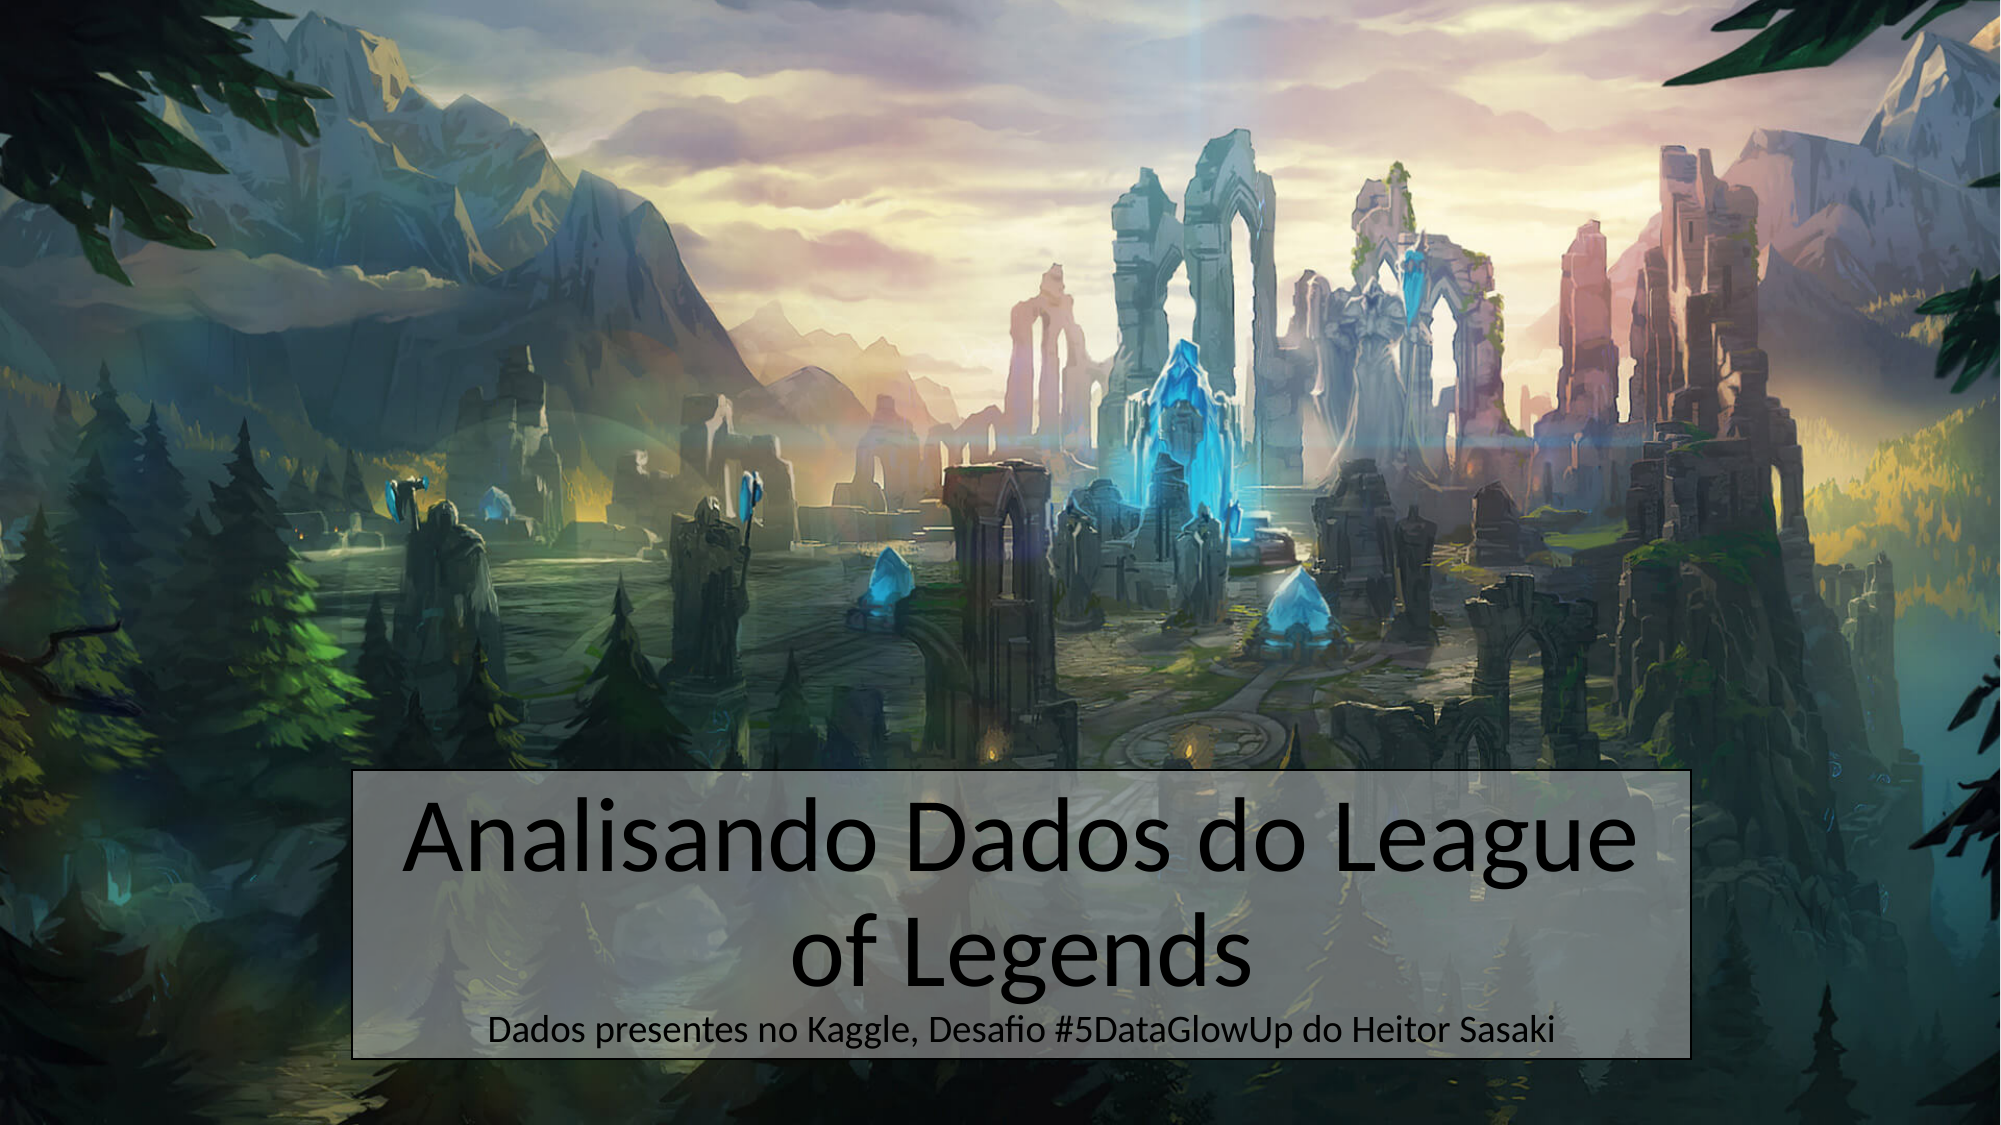

# Analisando Dados do League of Legends Dados presentes no Kaggle, Desafio #5DataGlowUp do Heitor Sasaki